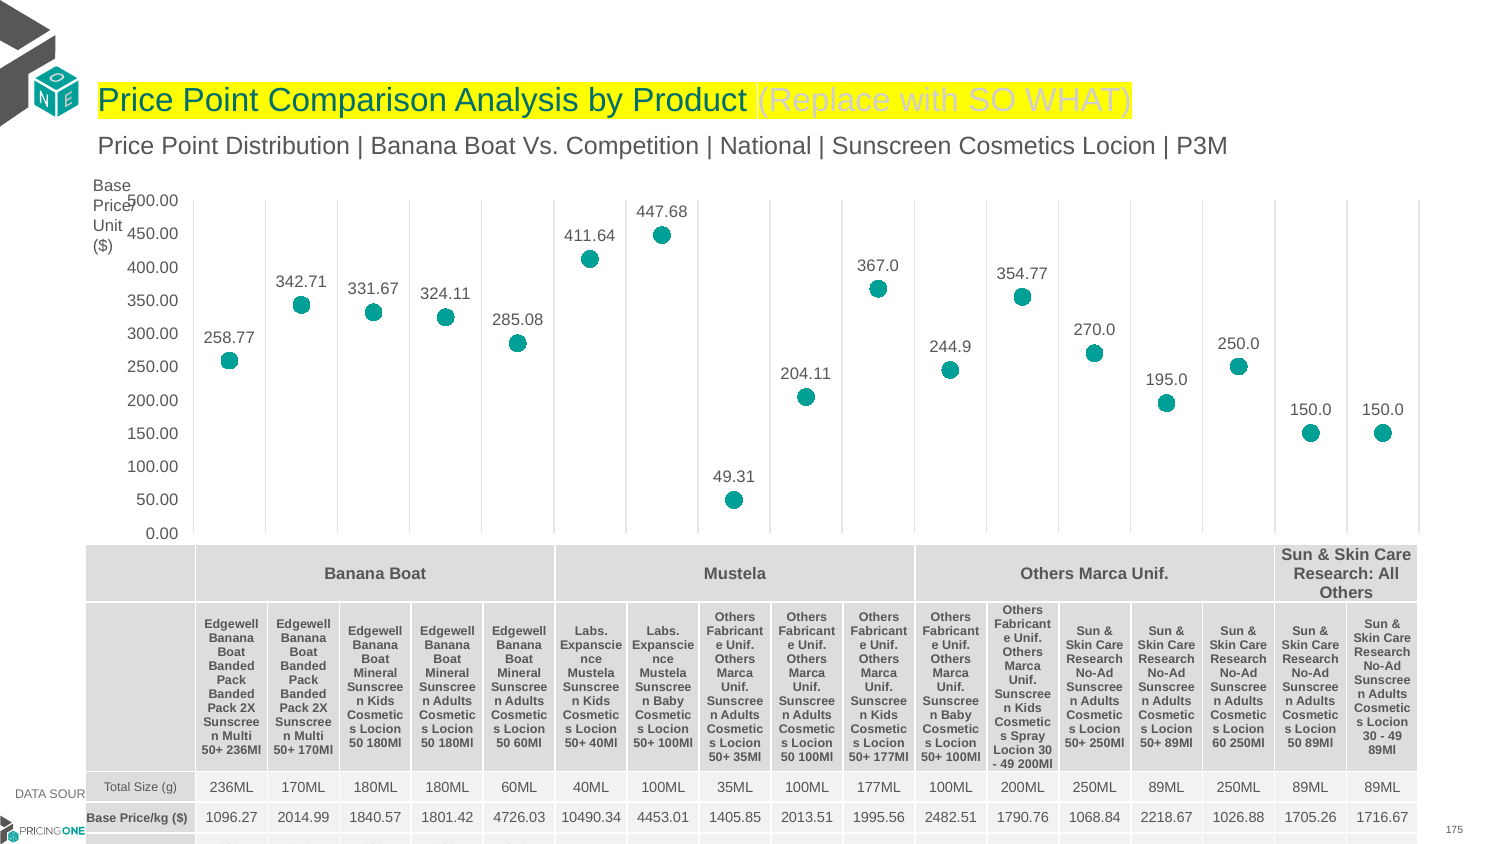

# Price Point Comparison Analysis by Product (Replace with SO WHAT)
Price Point Distribution | Banana Boat Vs. Competition | National | Sunscreen Cosmetics Locion | P3M
Base Price/Unit ($)

### Chart

| Category | Base Price/Unit |
|---|---|
| Edgewell Banana Boat Banded Pack Banded Pack 2X Sunscreen Multi 50+ 236Ml | 258.77 |
| Edgewell Banana Boat Banded Pack Banded Pack 2X Sunscreen Multi 50+ 170Ml | 342.71 |
| Edgewell Banana Boat Mineral Sunscreen Kids Cosmetics Locion 50 180Ml | 331.67 |
| Edgewell Banana Boat Mineral Sunscreen Adults Cosmetics Locion 50 180Ml | 324.11 |
| Edgewell Banana Boat Mineral Sunscreen Adults Cosmetics Locion 50 60Ml | 285.08 |
| Labs. Expanscience Mustela Sunscreen Kids Cosmetics Locion 50+ 40Ml | 411.64 |
| Labs. Expanscience Mustela Sunscreen Baby Cosmetics Locion 50+ 100Ml | 447.68 |
| Others Fabricante Unif. Others Marca Unif. Sunscreen Adults Cosmetics Locion 50+ 35Ml | 49.31 |
| Others Fabricante Unif. Others Marca Unif. Sunscreen Adults Cosmetics Locion 50 100Ml | 204.11 |
| Others Fabricante Unif. Others Marca Unif. Sunscreen Kids Cosmetics Locion 50+ 177Ml | 367.0 |
| Others Fabricante Unif. Others Marca Unif. Sunscreen Baby Cosmetics Locion 50+ 100Ml | 244.9 |
| Others Fabricante Unif. Others Marca Unif. Sunscreen Kids Cosmetics Spray Locion 30 - 49 200Ml | 354.77 |
| Sun & Skin Care Research No-Ad Sunscreen Adults Cosmetics Locion 50+ 250Ml | 270.0 |
| Sun & Skin Care Research No-Ad Sunscreen Adults Cosmetics Locion 50+ 89Ml | 195.0 |
| Sun & Skin Care Research No-Ad Sunscreen Adults Cosmetics Locion 60 250Ml | 250.0 |
| Sun & Skin Care Research No-Ad Sunscreen Adults Cosmetics Locion 50 89Ml | 150.0 |
| Sun & Skin Care Research No-Ad Sunscreen Adults Cosmetics Locion 30 - 49 89Ml | 150.0 |
|  | Banana Boat | Banana Boat | Banana Boat | Banana Boat | Banana Boat | Mustela | Mustela | Others Marca Unif. | Others Marca Unif. | Others Marca Unif. | Others Marca Unif. | Others Marca Unif. | Sun & Skin Care Research: All Others | Sun & Skin Care Research: All Others | Sun & Skin Care Research: All Others | Sun & Skin Care Research: All Others | Sun & Skin Care Research: All Others |
| --- | --- | --- | --- | --- | --- | --- | --- | --- | --- | --- | --- | --- | --- | --- | --- | --- | --- |
|  | Edgewell Banana Boat Banded Pack Banded Pack 2X Sunscreen Multi 50+ 236Ml | Edgewell Banana Boat Banded Pack Banded Pack 2X Sunscreen Multi 50+ 170Ml | Edgewell Banana Boat Mineral Sunscreen Kids Cosmetics Locion 50 180Ml | Edgewell Banana Boat Mineral Sunscreen Adults Cosmetics Locion 50 180Ml | Edgewell Banana Boat Mineral Sunscreen Adults Cosmetics Locion 50 60Ml | Labs. Expanscience Mustela Sunscreen Kids Cosmetics Locion 50+ 40Ml | Labs. Expanscience Mustela Sunscreen Baby Cosmetics Locion 50+ 100Ml | Others Fabricante Unif. Others Marca Unif. Sunscreen Adults Cosmetics Locion 50+ 35Ml | Others Fabricante Unif. Others Marca Unif. Sunscreen Adults Cosmetics Locion 50 100Ml | Others Fabricante Unif. Others Marca Unif. Sunscreen Kids Cosmetics Locion 50+ 177Ml | Others Fabricante Unif. Others Marca Unif. Sunscreen Baby Cosmetics Locion 50+ 100Ml | Others Fabricante Unif. Others Marca Unif. Sunscreen Kids Cosmetics Spray Locion 30 - 49 200Ml | Sun & Skin Care Research No-Ad Sunscreen Adults Cosmetics Locion 50+ 250Ml | Sun & Skin Care Research No-Ad Sunscreen Adults Cosmetics Locion 50+ 89Ml | Sun & Skin Care Research No-Ad Sunscreen Adults Cosmetics Locion 60 250Ml | Sun & Skin Care Research No-Ad Sunscreen Adults Cosmetics Locion 50 89Ml | Sun & Skin Care Research No-Ad Sunscreen Adults Cosmetics Locion 30 - 49 89Ml |
| Total Size (g) | 236ML | 170ML | 180ML | 180ML | 60ML | 40ML | 100ML | 35ML | 100ML | 177ML | 100ML | 200ML | 250ML | 89ML | 250ML | 89ML | 89ML |
| Base Price/kg ($) | 1096.27 | 2014.99 | 1840.57 | 1801.42 | 4726.03 | 10490.34 | 4453.01 | 1405.85 | 2013.51 | 1995.56 | 2482.51 | 1790.76 | 1068.84 | 2218.67 | 1026.88 | 1705.26 | 1716.67 |
| P12M GM % | 58% | 54% | 59% | 59% | 64% |  |  |  |  |  |  |  |  |  |  |  |  |
DATA SOURCE: Trade Panel/Retailer Data | April  2025

7/2/2025
175